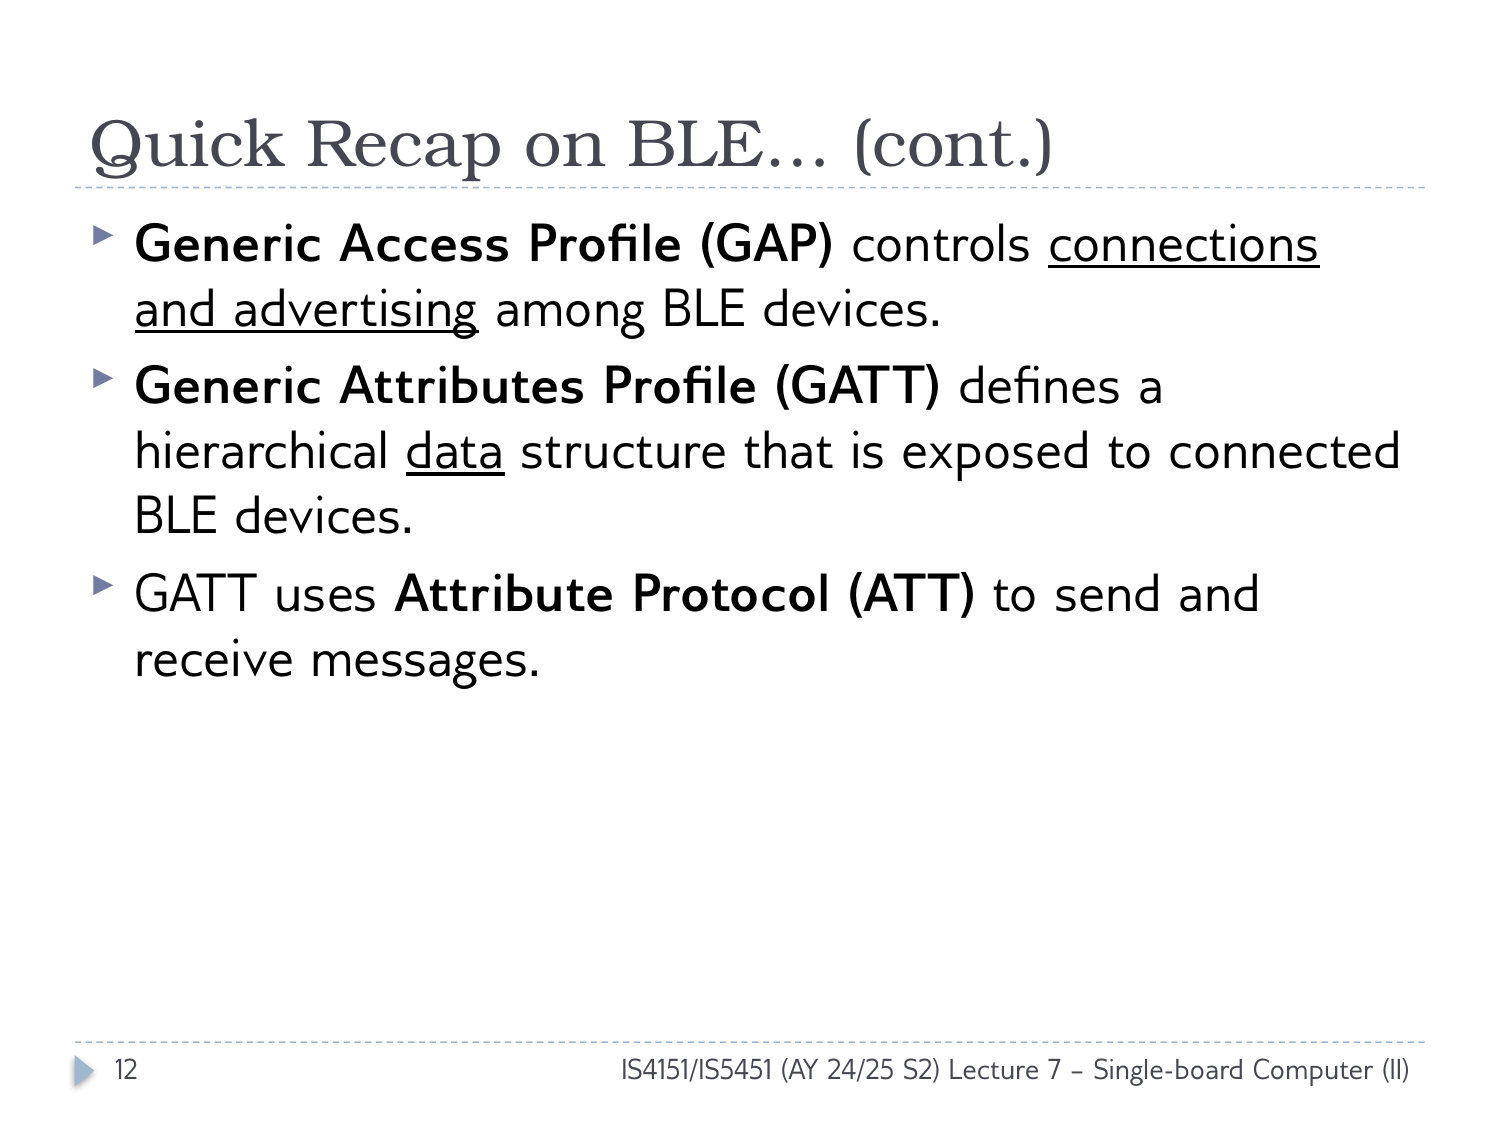

# Quick Recap on BLE… (cont.)
Generic Access Profile (GAP) controls connections and advertising among BLE devices.
Generic Attributes Profile (GATT) defines a hierarchical data structure that is exposed to connected BLE devices.
GATT uses Attribute Protocol (ATT) to send and receive messages.

12
IS4151/IS5451 (AY 24/25 S2) Lecture 7 – Single-board Computer (II)